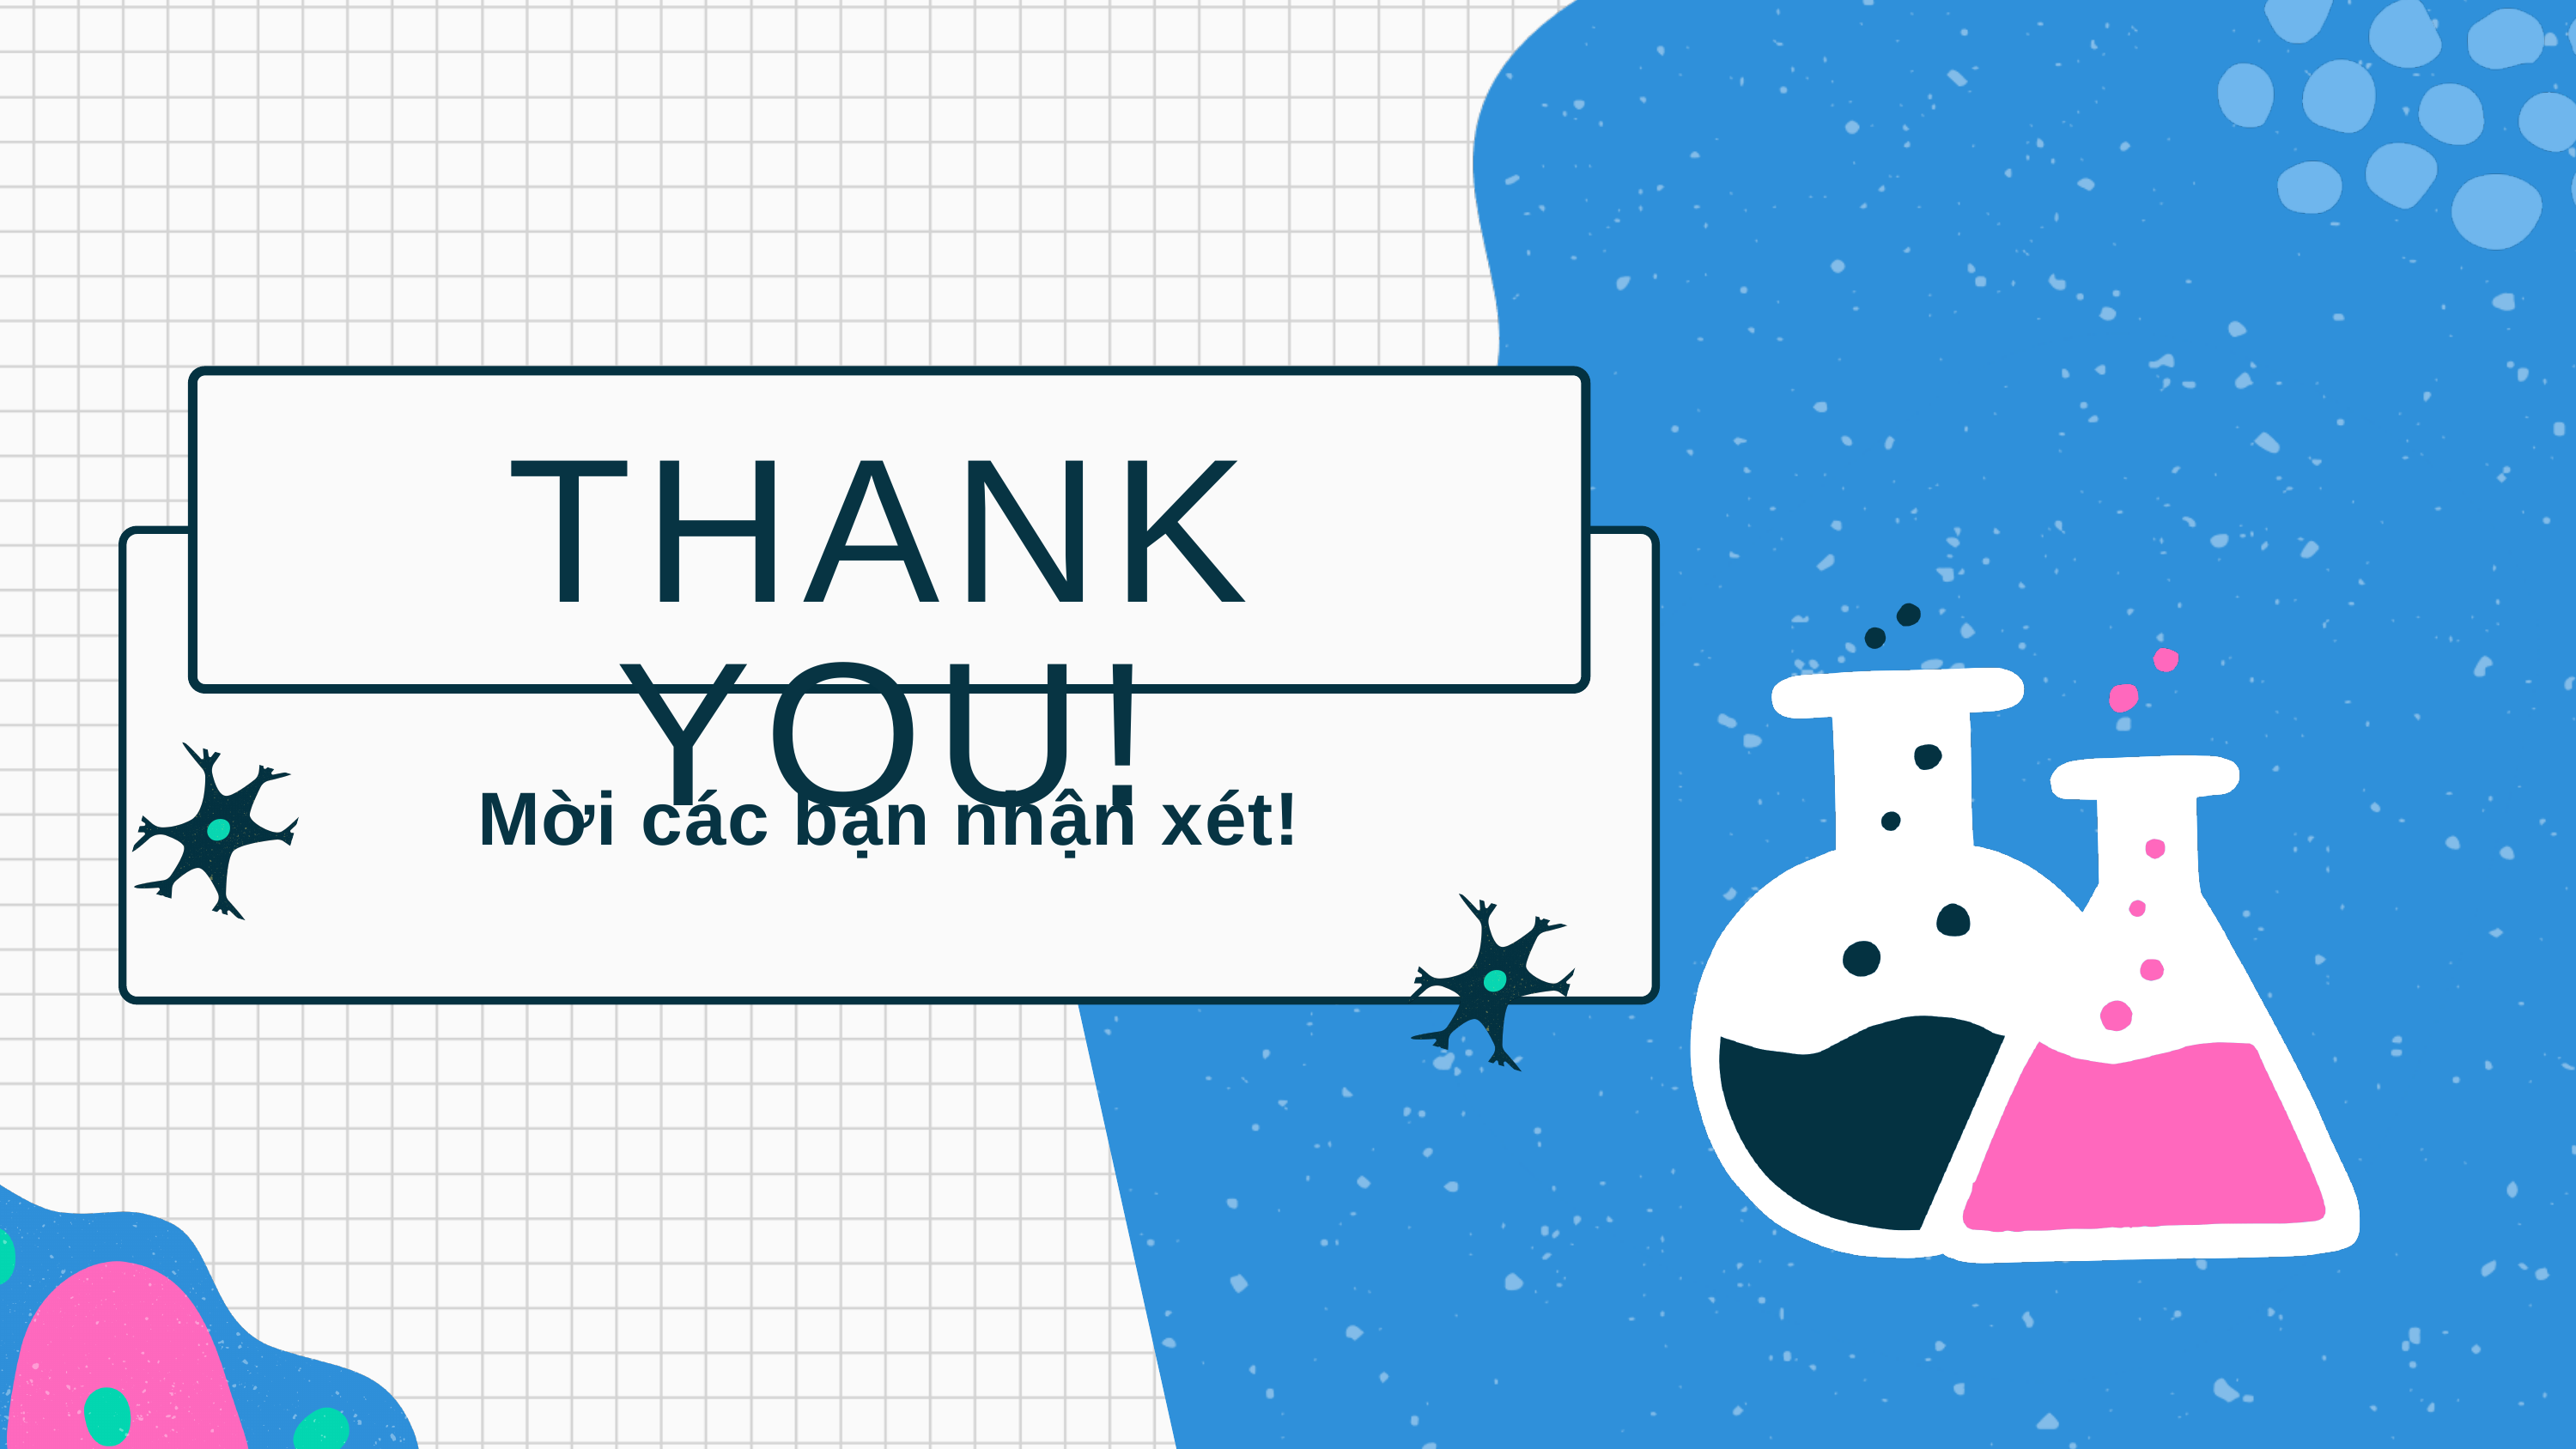

THANK YOU!

Mời các bạn nhận xét!